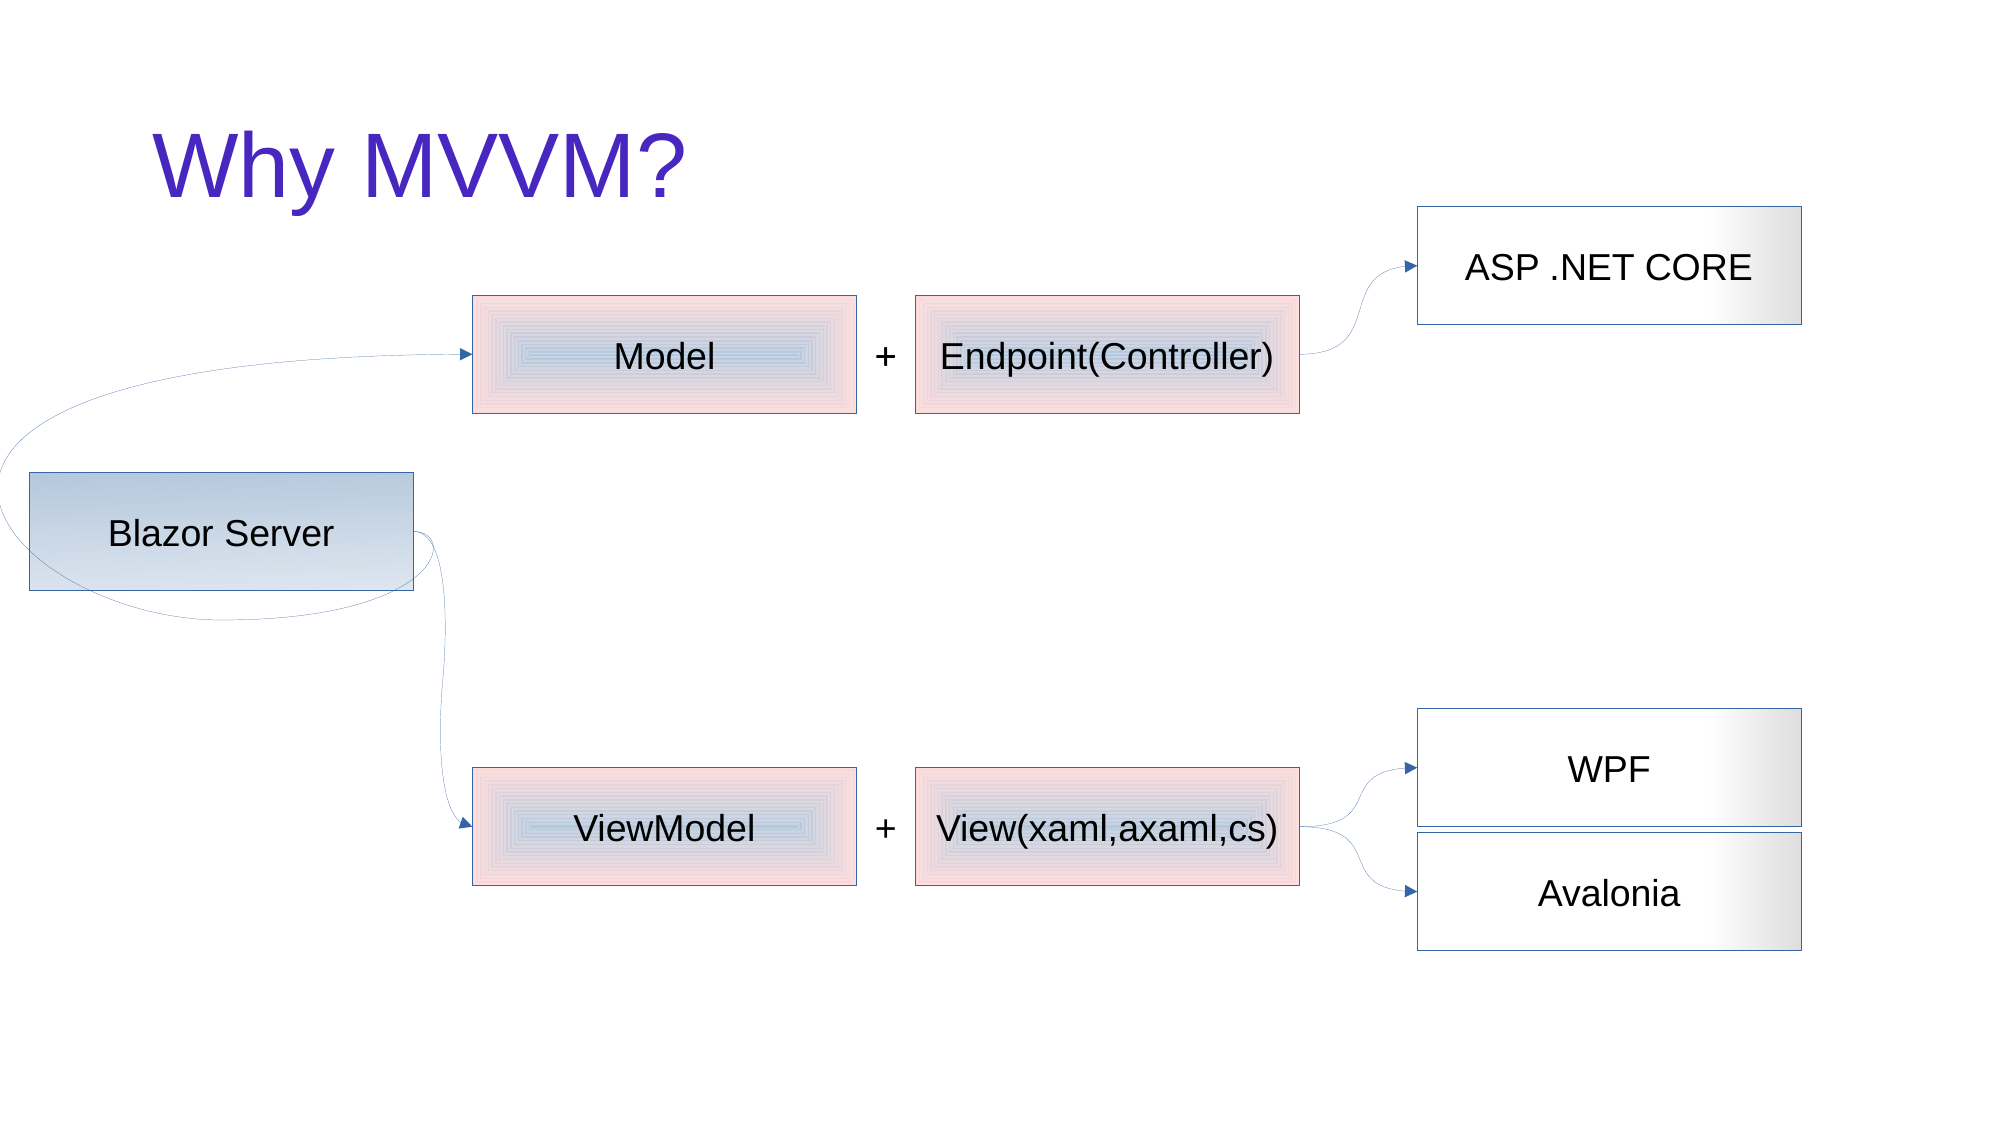

# Why MVVM?
ASP .NET CORE
Model
Endpoint(Controller)
+
+
Blazor Server
WPF
ViewModel
View(xaml,axaml,cs)
+
Avalonia